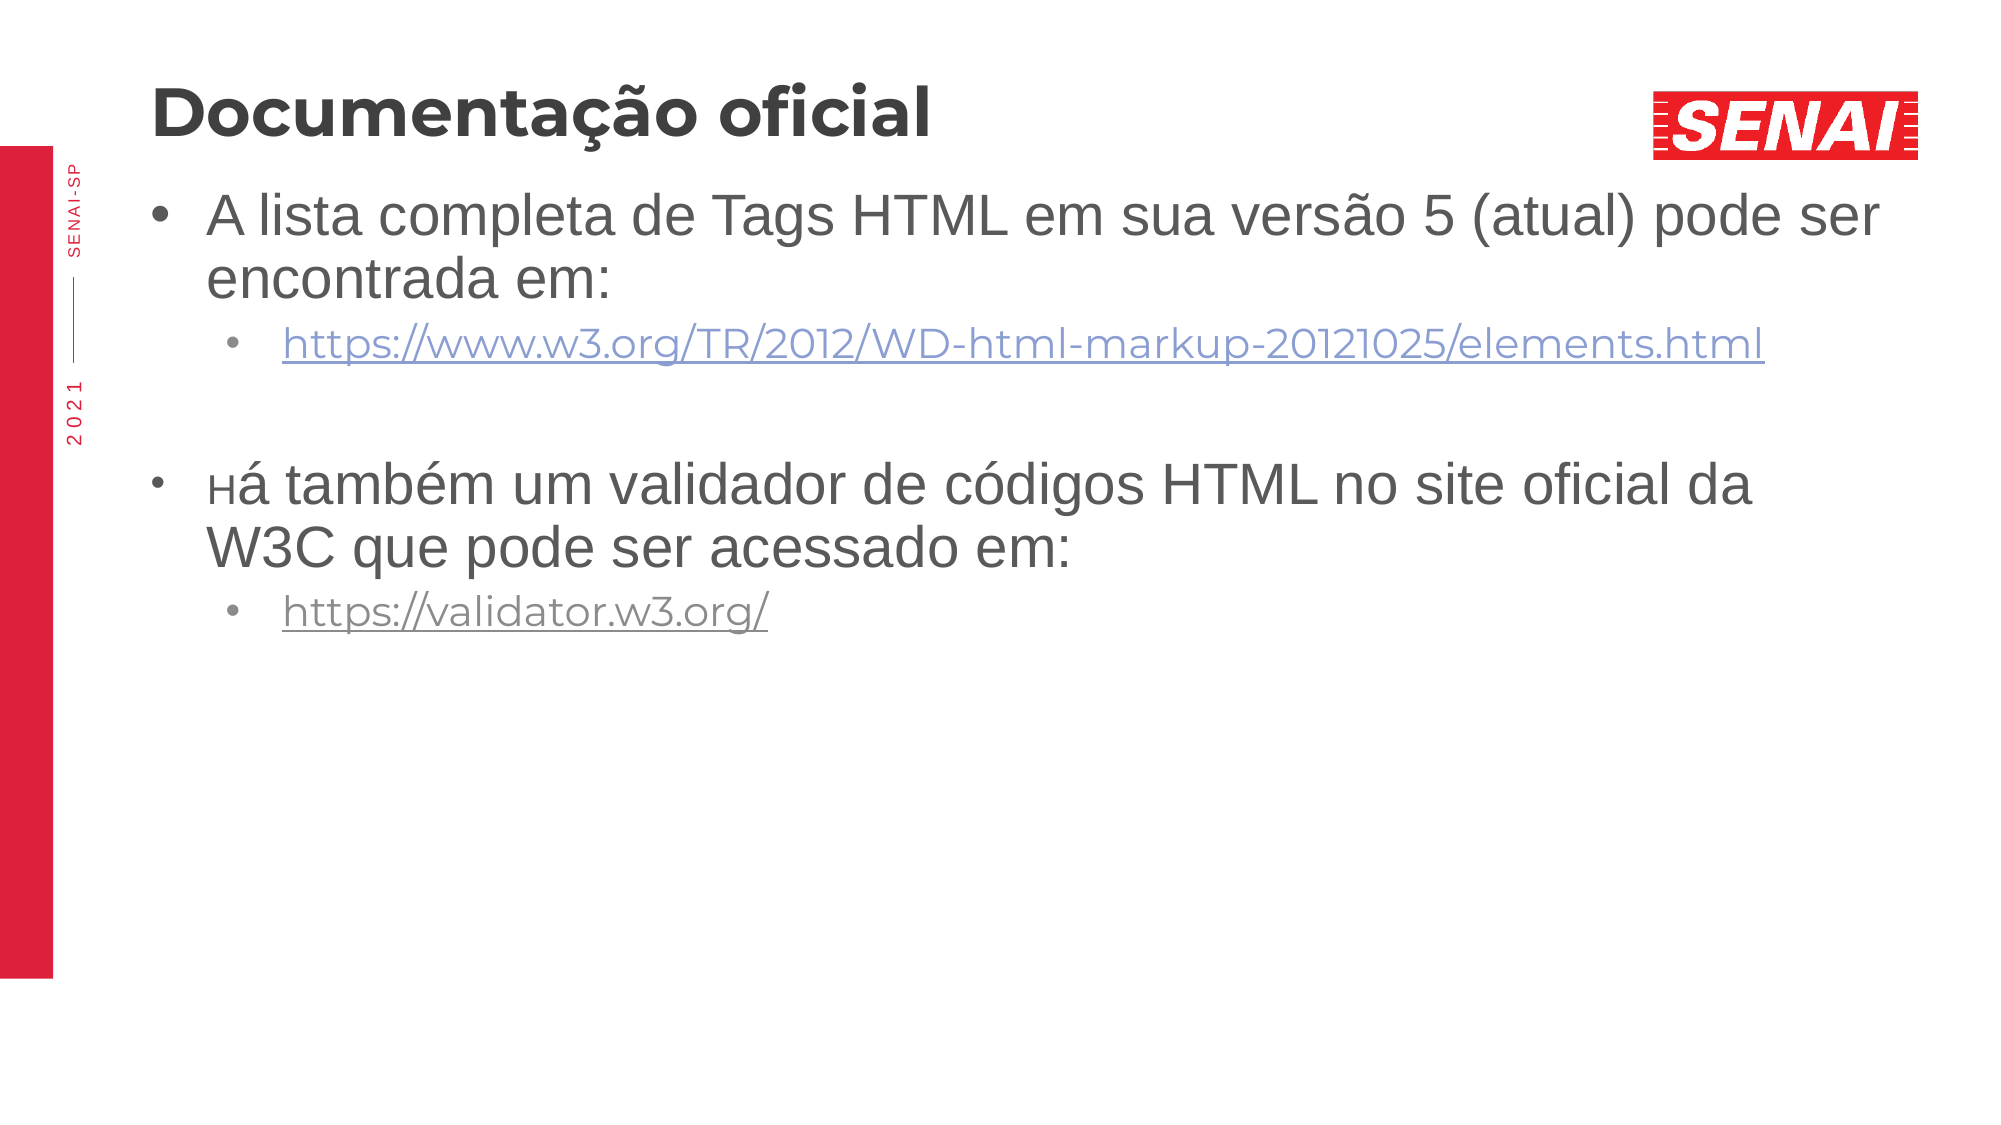

# Documentação oficial
A lista completa de Tags HTML em sua versão 5 (atual) pode ser encontrada em:
https://www.w3.org/TR/2012/WD-html-markup-20121025/elements.html

Há também um validador de códigos HTML no site oficial da W3C que pode ser acessado em:
https://validator.w3.org/